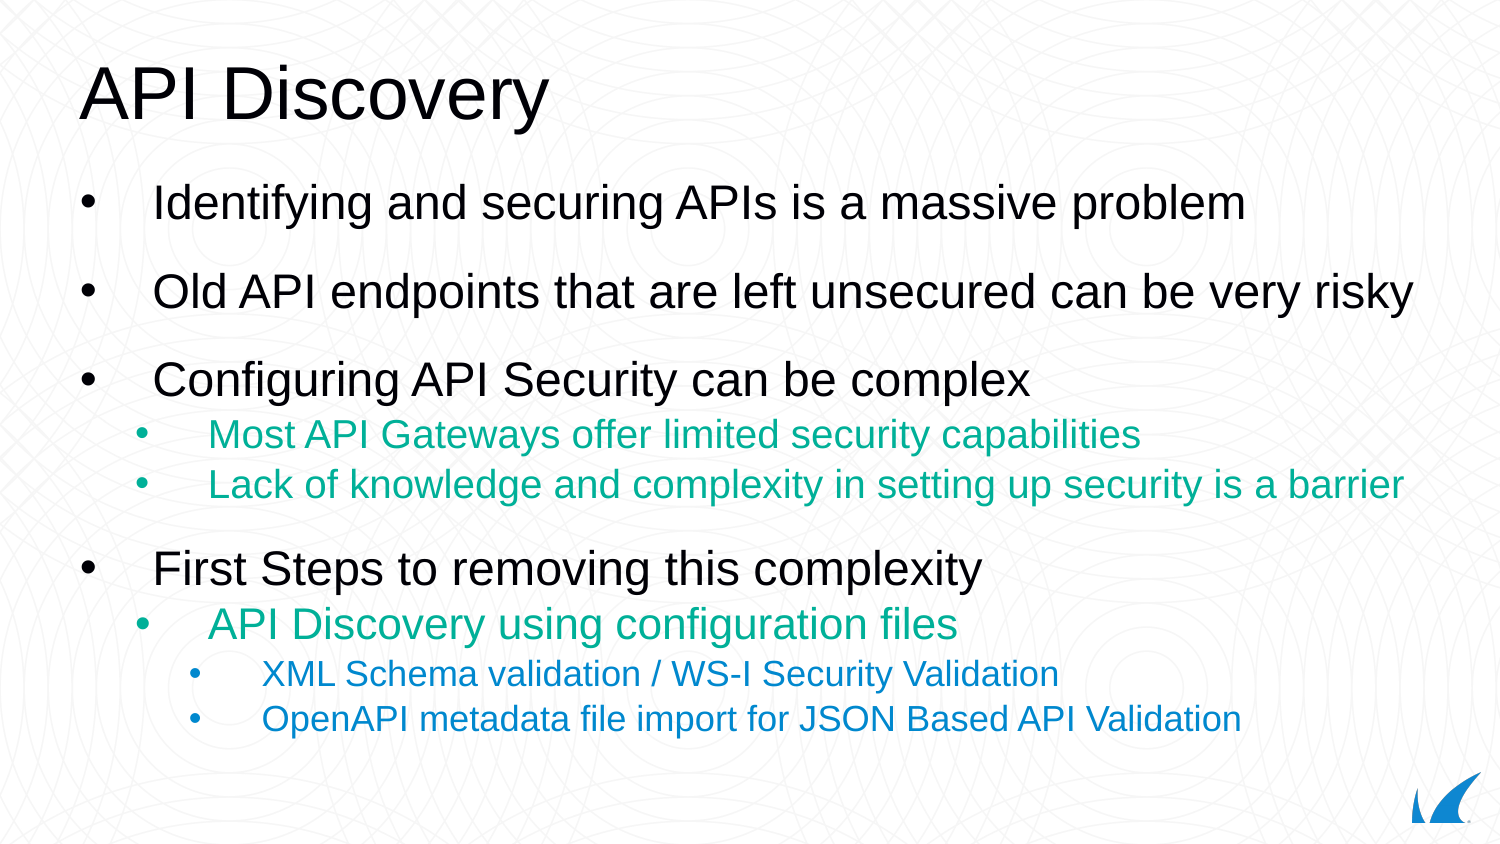

# API Discovery
Identifying and securing APIs is a massive problem
Old API endpoints that are left unsecured can be very risky
Configuring API Security can be complex
Most API Gateways offer limited security capabilities
Lack of knowledge and complexity in setting up security is a barrier
First Steps to removing this complexity
API Discovery using configuration files
XML Schema validation / WS-I Security Validation
OpenAPI metadata file import for JSON Based API Validation